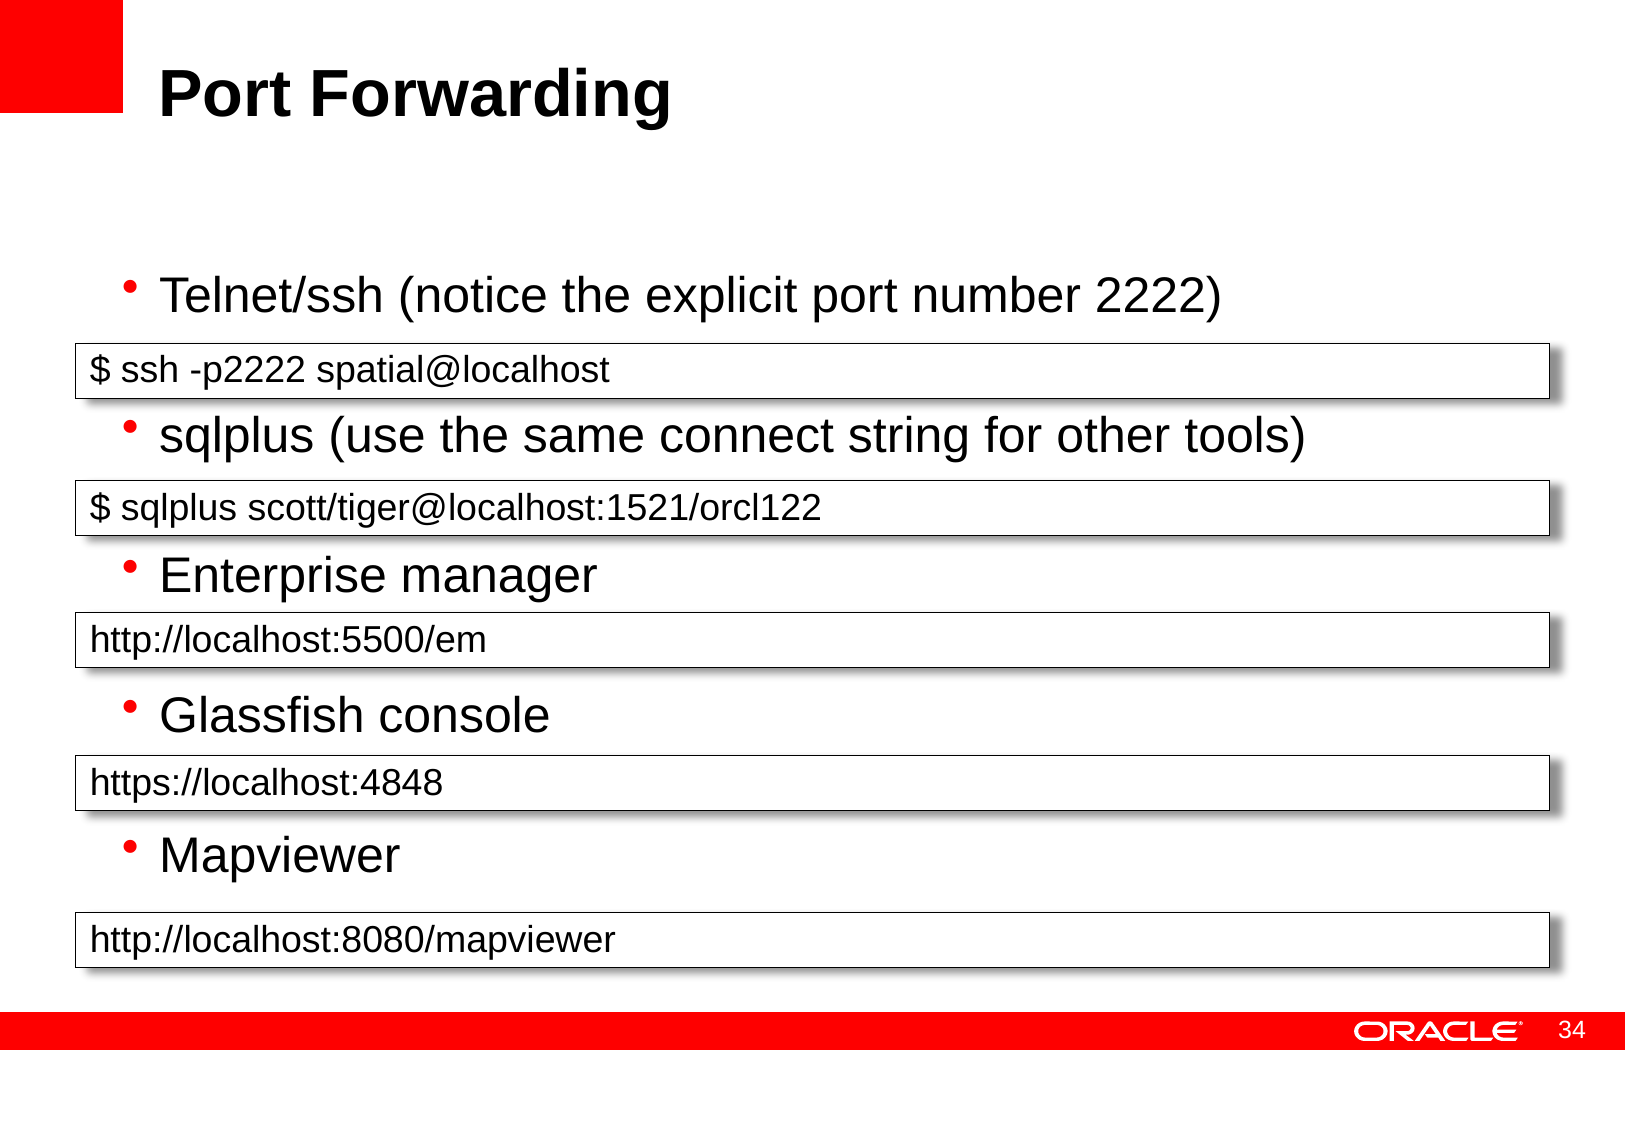

# Port Forwarding
Telnet/ssh (notice the explicit port number 2222)

sqlplus (use the same connect string for other tools)

Enterprise manager

Glassfish console

Mapviewer

$ ssh -p2222 spatial@localhost
$ sqlplus scott/tiger@localhost:1521/orcl122
http://localhost:5500/em
https://localhost:4848
http://localhost:8080/mapviewer